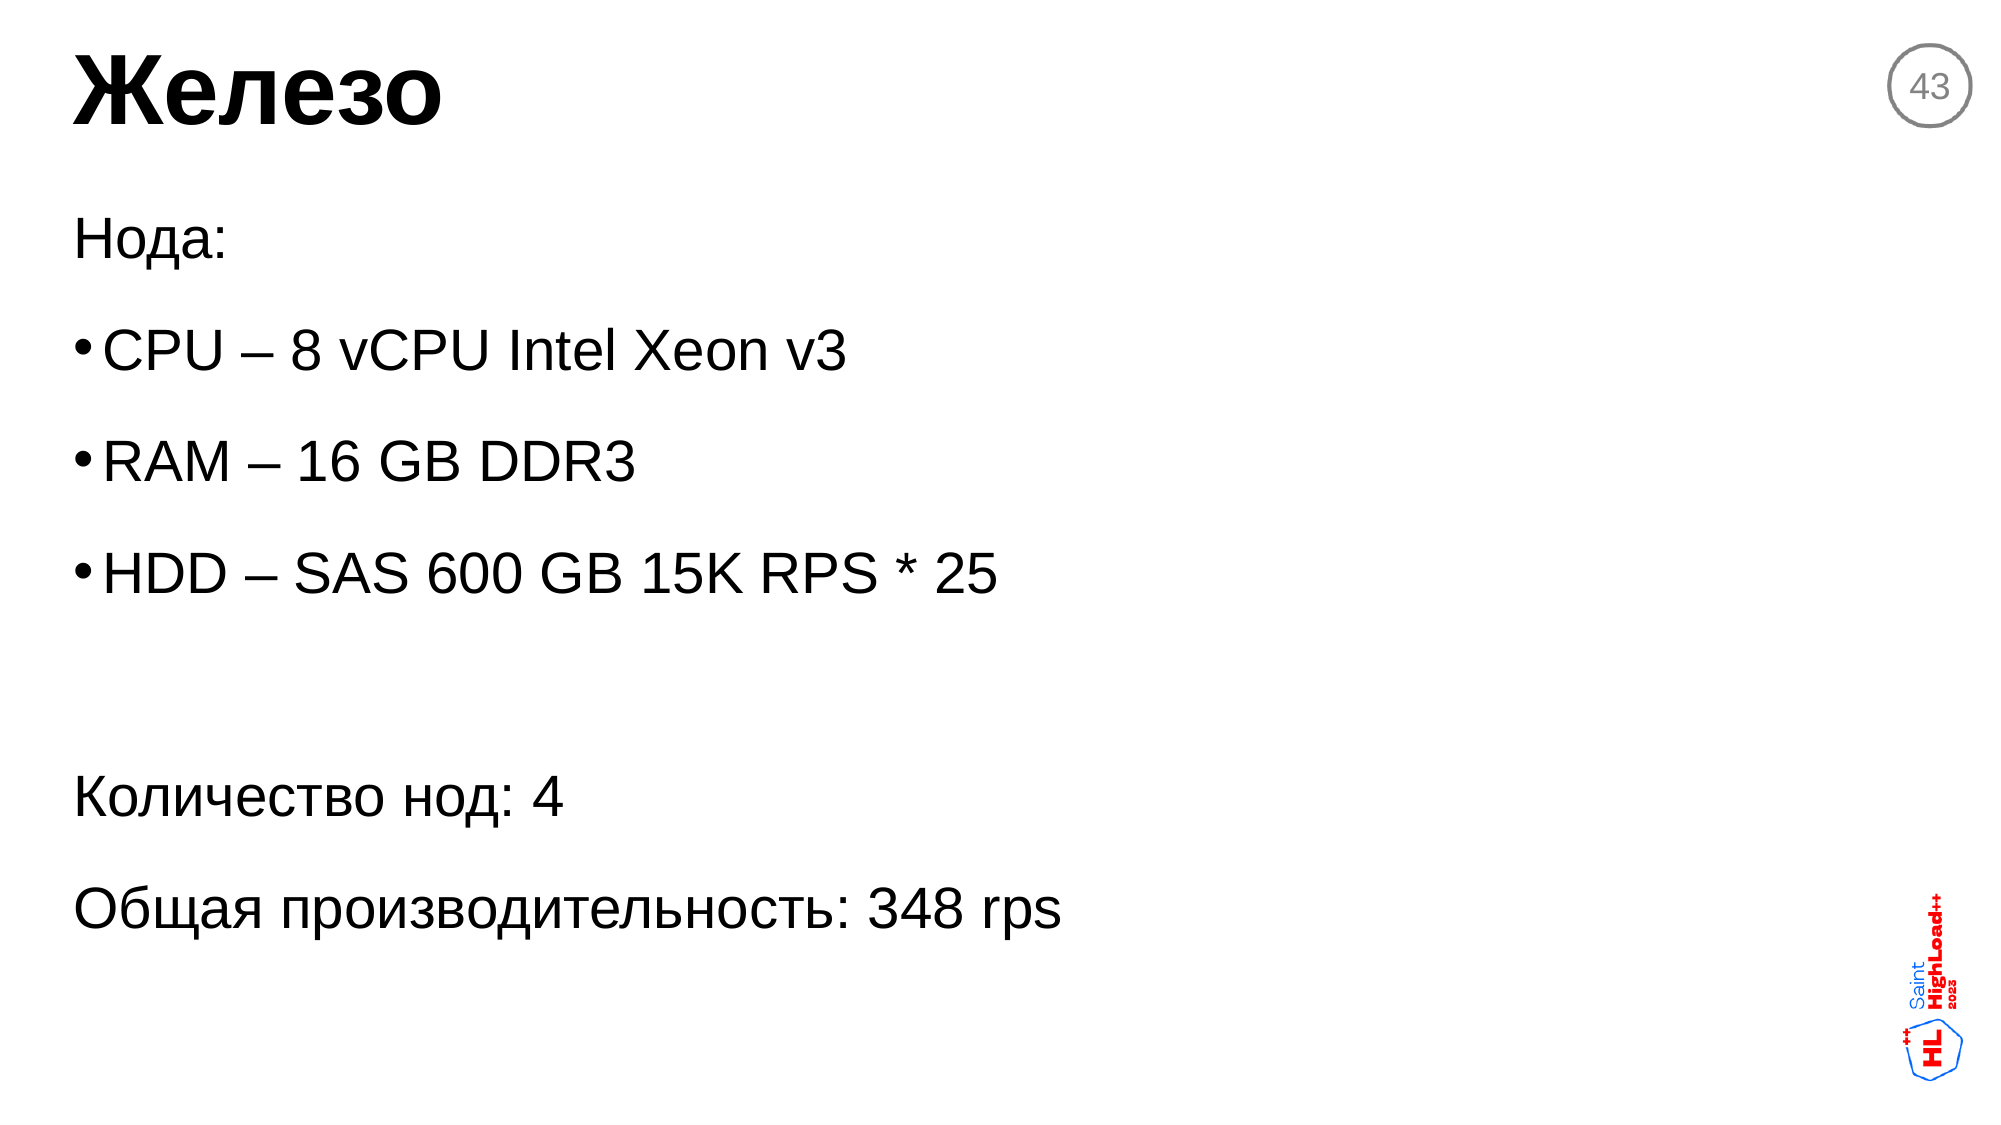

# Железо
43
Нода:
CPU – 8 vCPU Intel Xeon v3
RAM – 16 GB DDR3
HDD – SAS 600 GB 15K RPS * 25

Количество нод: 4
Общая производительность: 348 rps